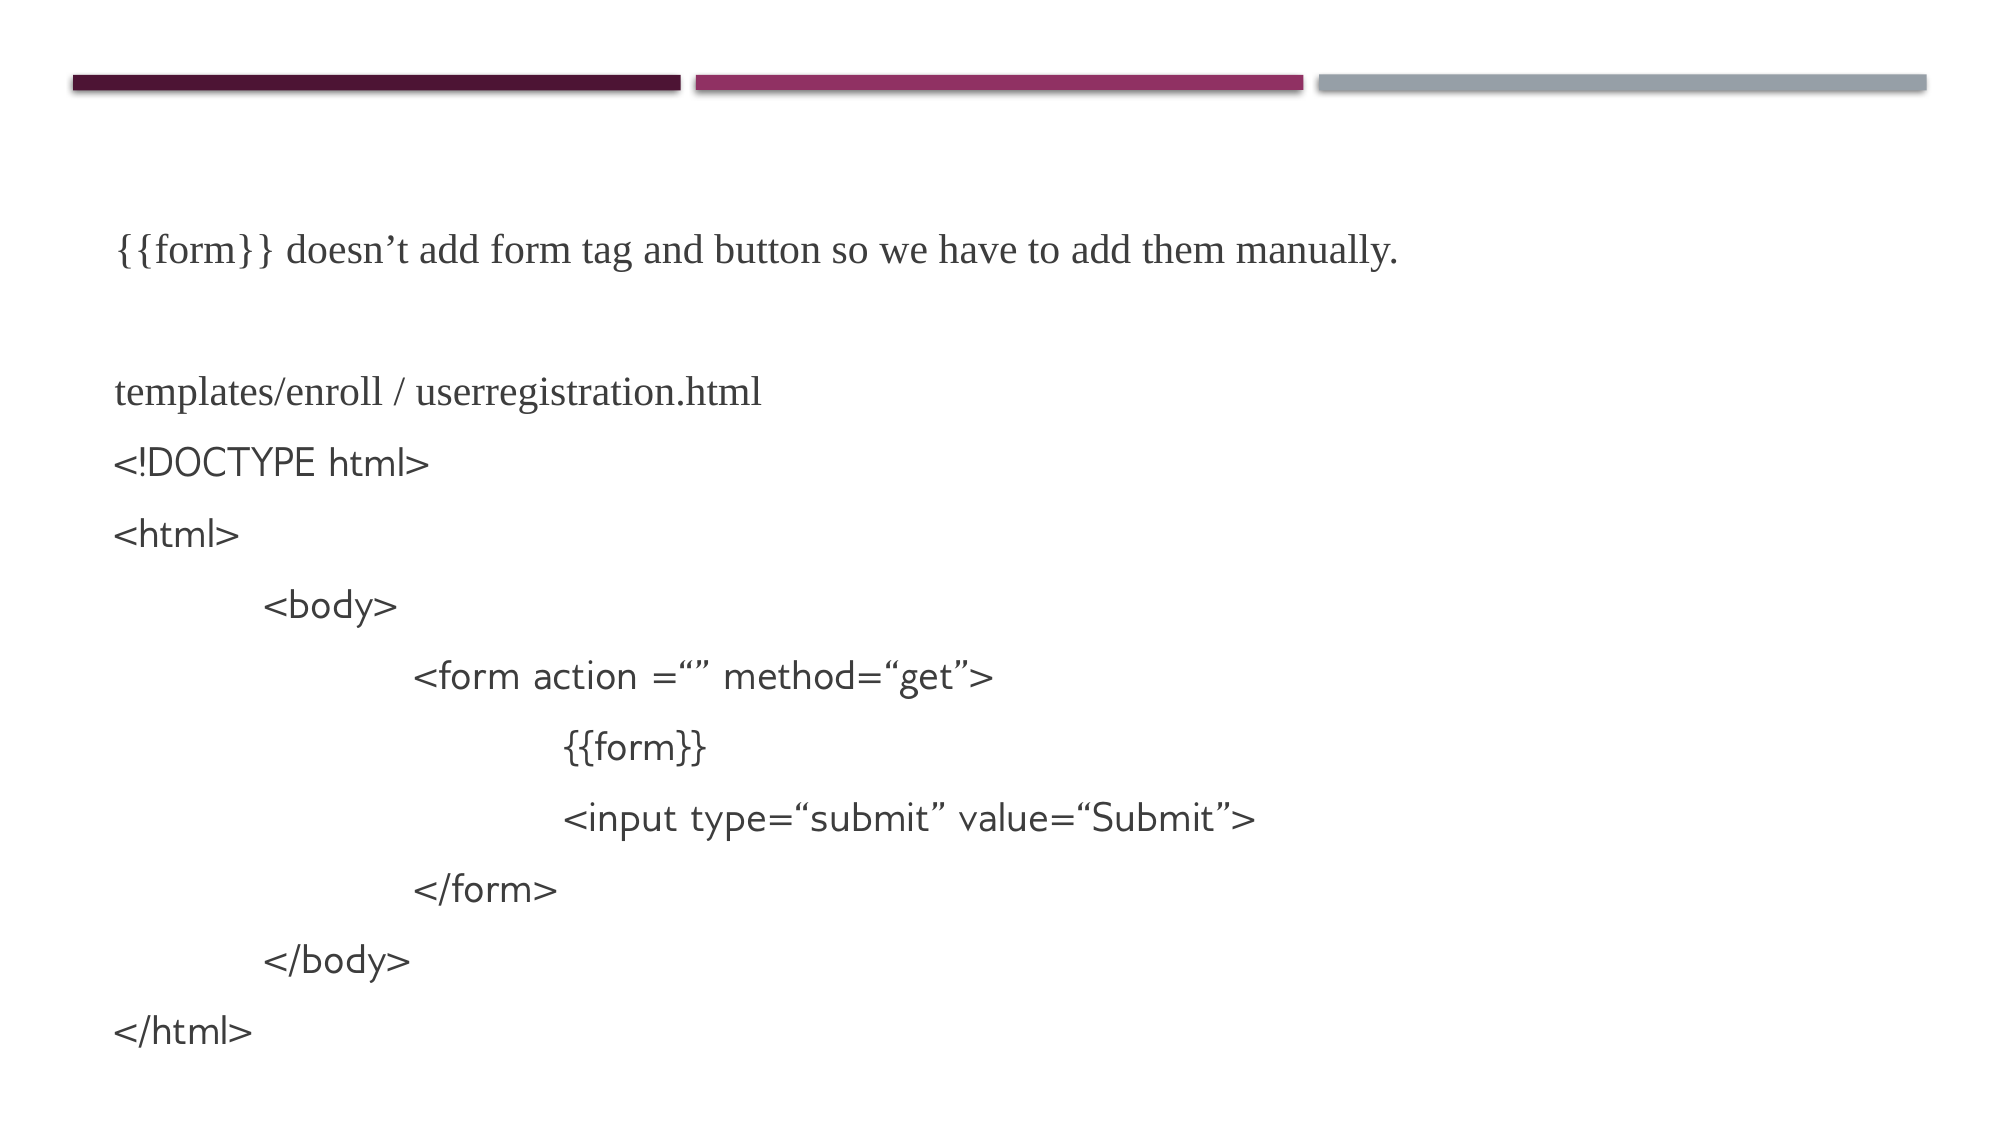

{{form}} doesn’t add form tag and button so we have to add them manually.

templates/enroll / userregistration.html
<!DOCTYPE html>
<html>
	<body>
		<form action =“” method=“get”>
			{{form}}
			<input type=“submit” value=“Submit”>
		</form>
	</body>
</html>